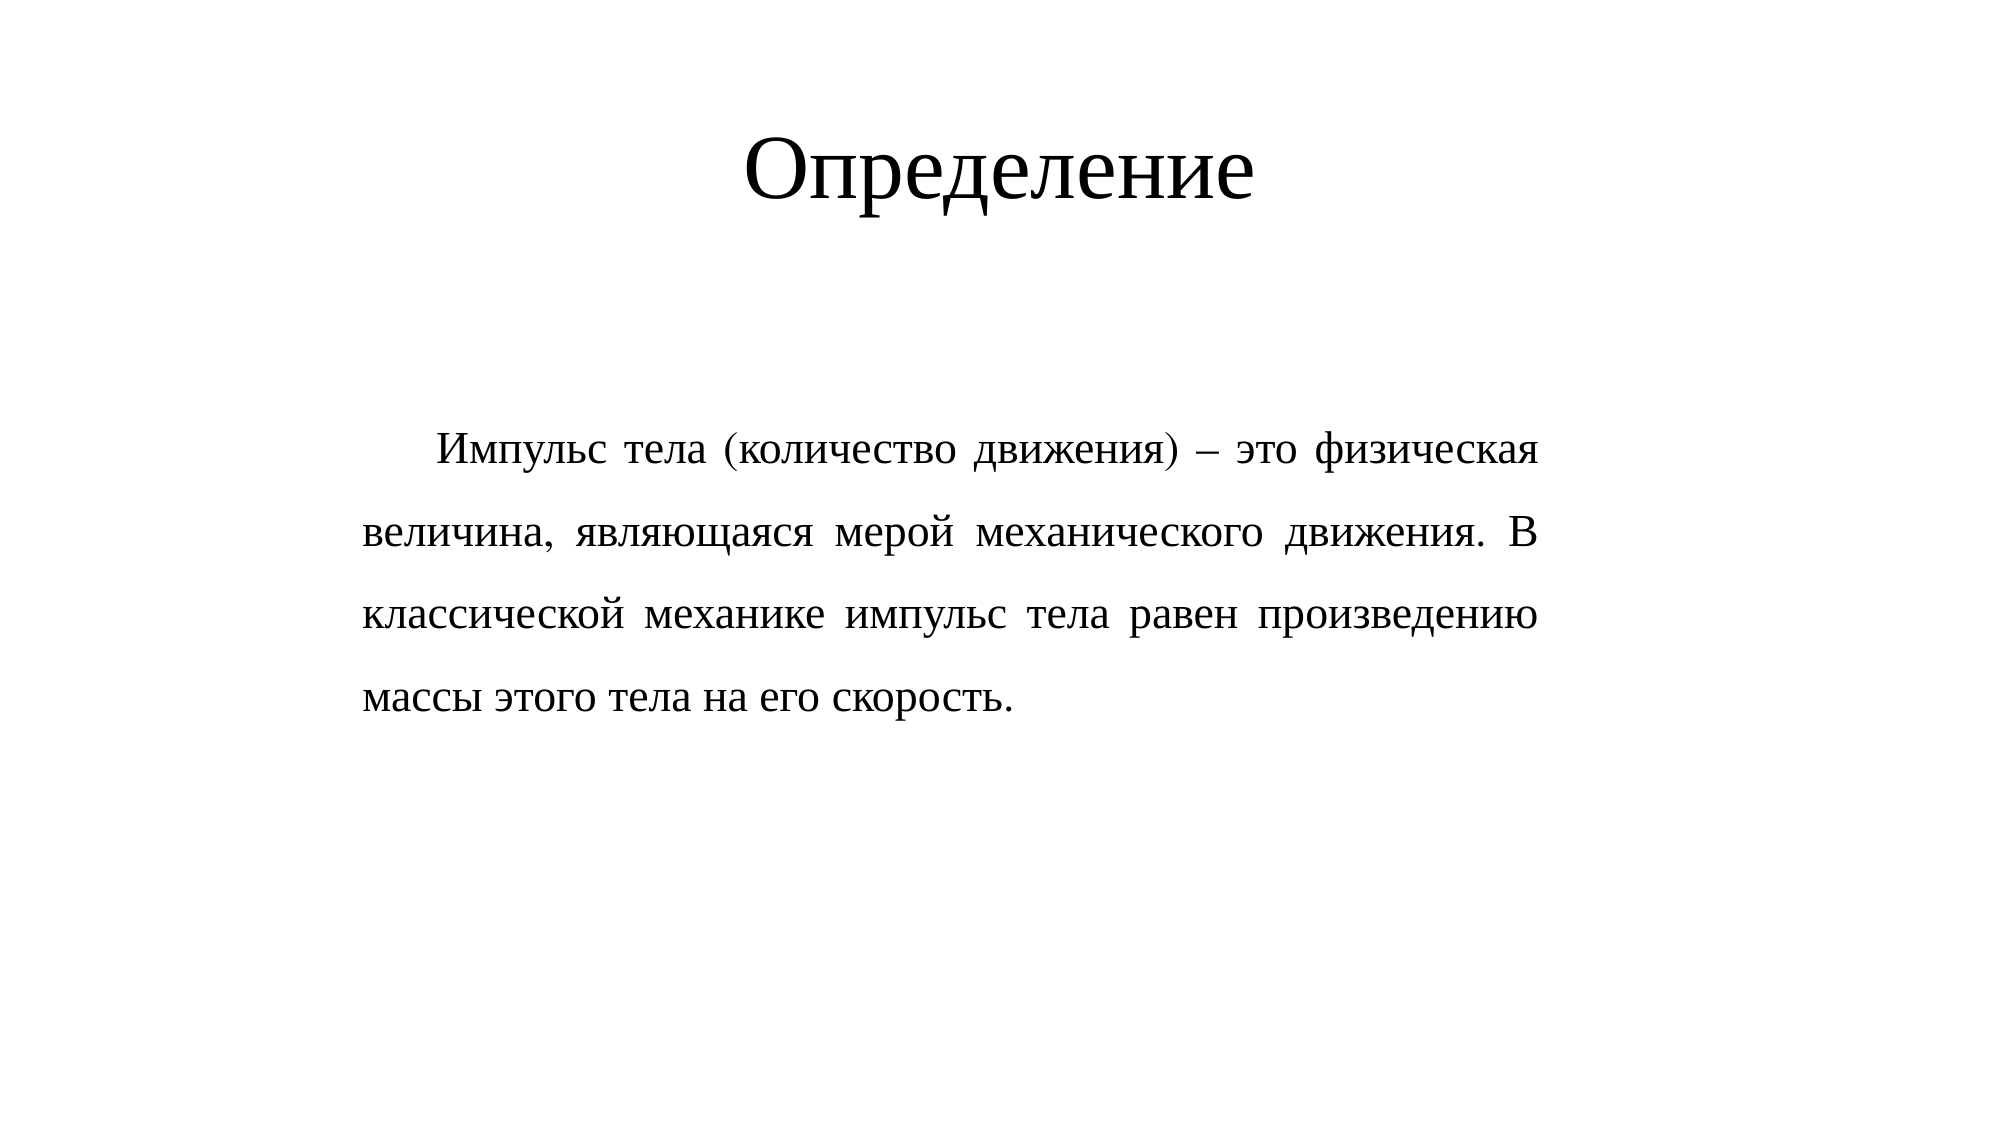

# Определение
Импульс тела (количество движения) – это физическая величина, являющаяся мерой механического движения. В классической механике импульс тела равен произведению массы этого тела на его скорость.